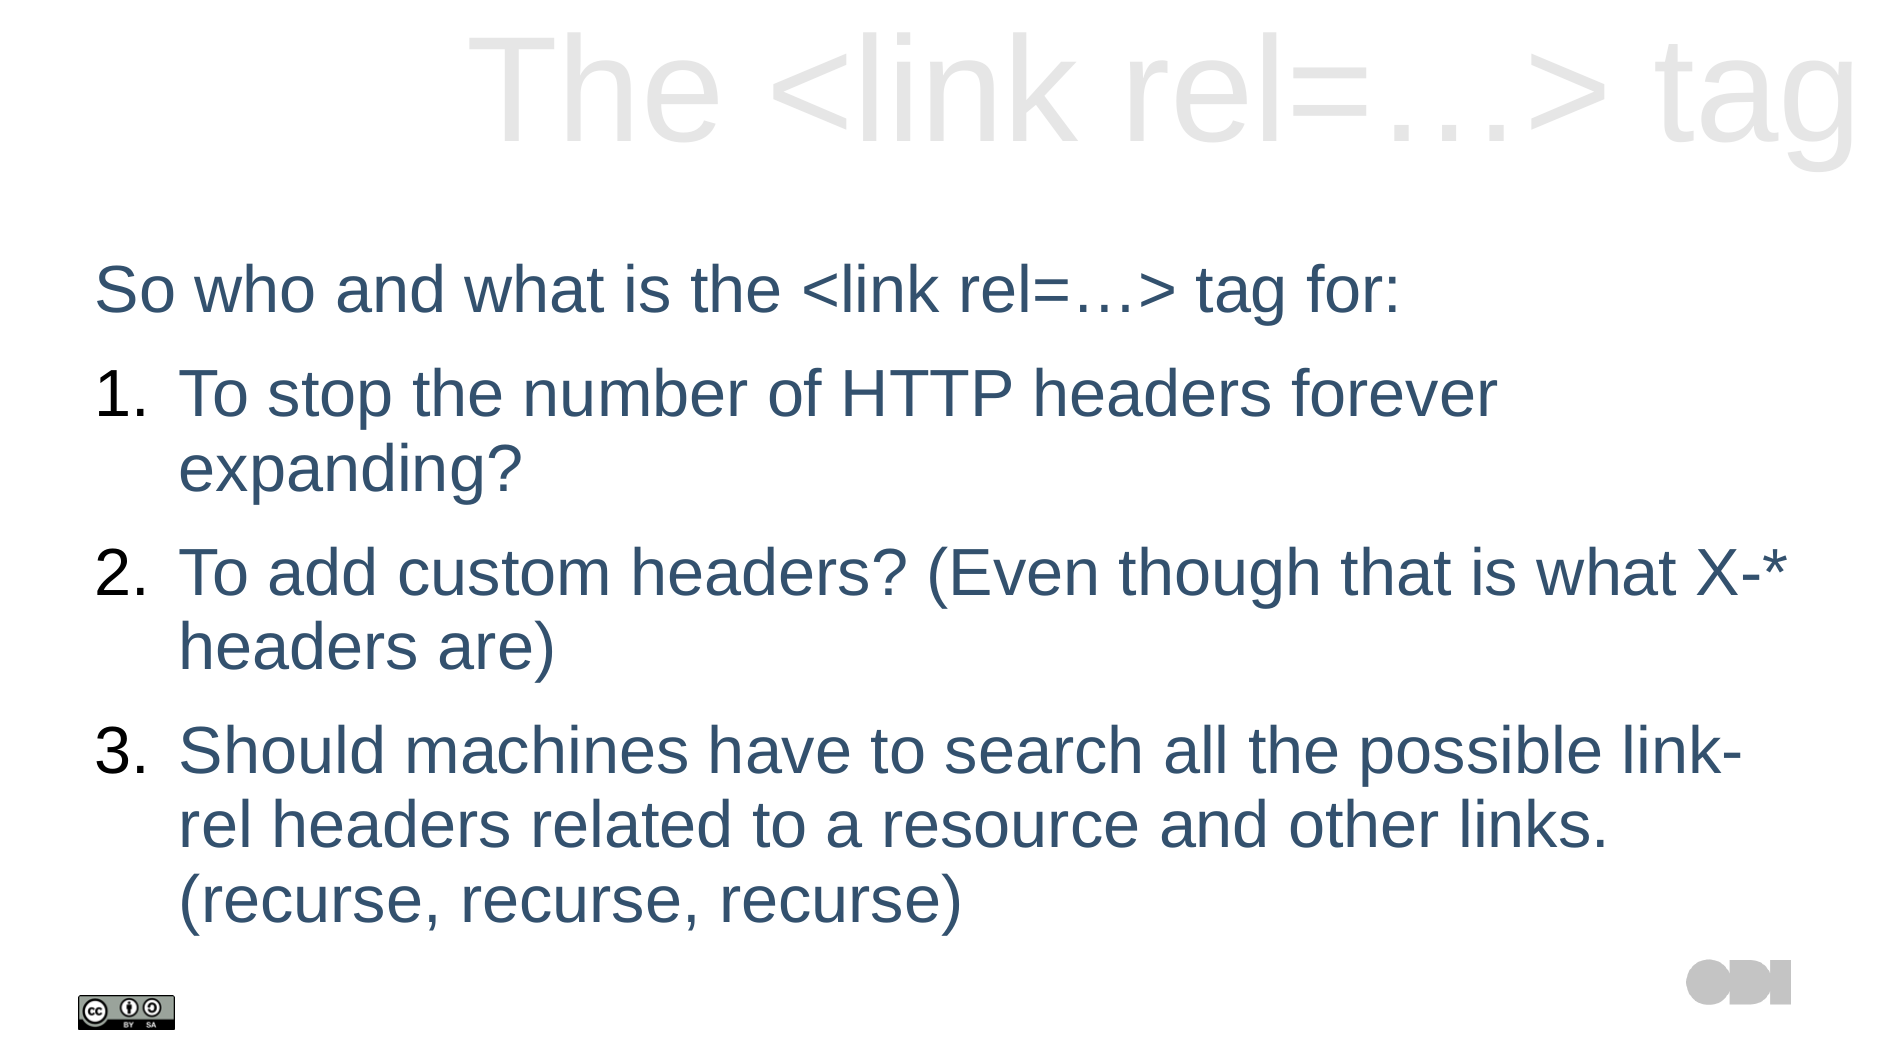

# The <link rel=…> tag
So who and what is the <link rel=…> tag for:
To stop the number of HTTP headers forever expanding?
To add custom headers? (Even though that is what X-* headers are)
Should machines have to search all the possible link-rel headers related to a resource and other links. (recurse, recurse, recurse)